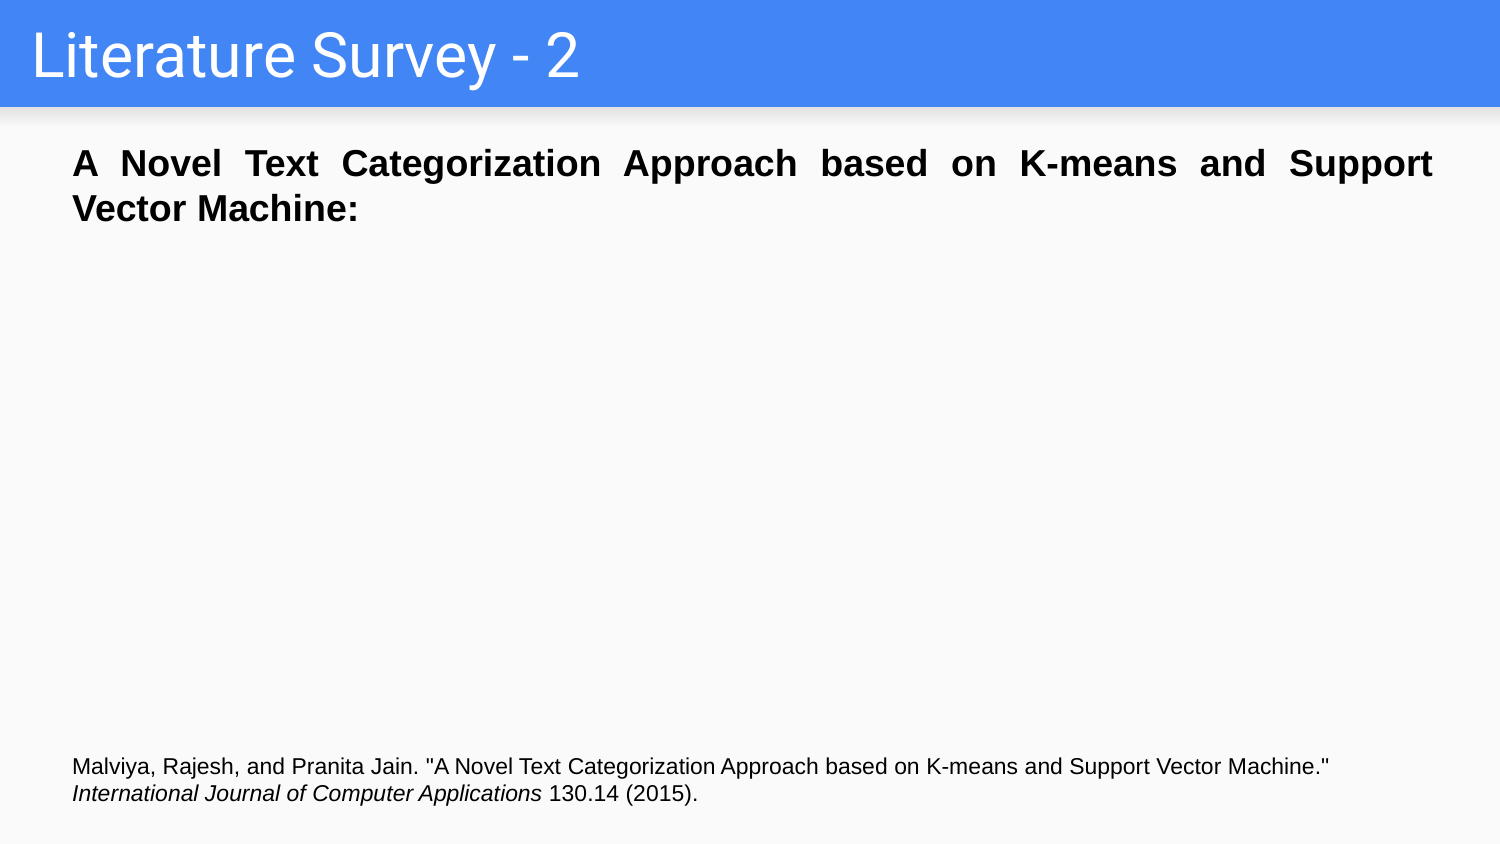

# Literature Survey - 2
A Novel Text Categorization Approach based on K-means and Support Vector Machine:

Malviya, Rajesh, and Pranita Jain. "A Novel Text Categorization Approach based on K-means and Support Vector Machine." International Journal of Computer Applications 130.14 (2015).